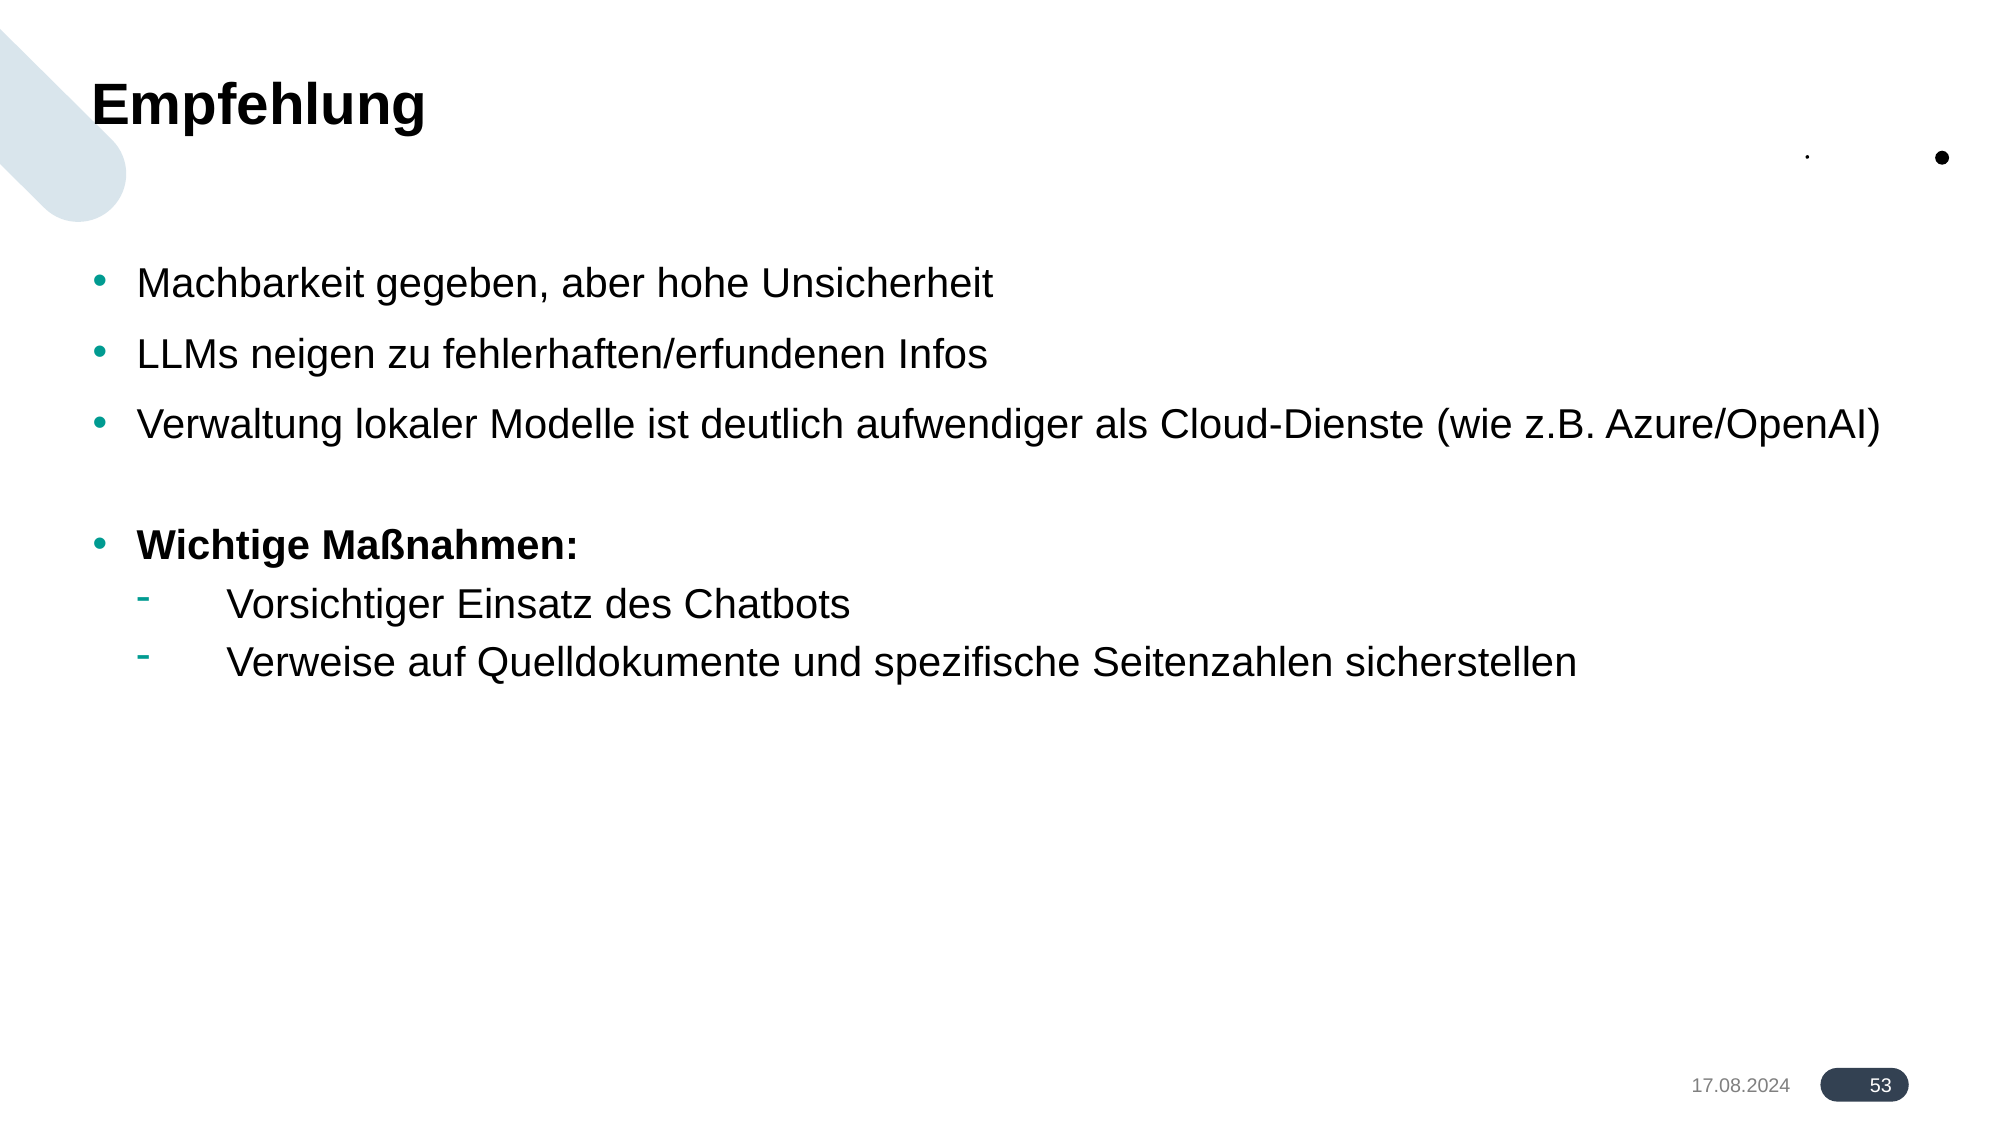

# Empfehlung
Machbarkeit gegeben, aber hohe Unsicherheit
LLMs neigen zu fehlerhaften/erfundenen Infos
Verwaltung lokaler Modelle ist deutlich aufwendiger als Cloud-Dienste (wie z.B. Azure/OpenAI)
Wichtige Maßnahmen:
    Vorsichtiger Einsatz des Chatbots
    Verweise auf Quelldokumente und spezifische Seitenzahlen sicherstellen
53
17.08.2024